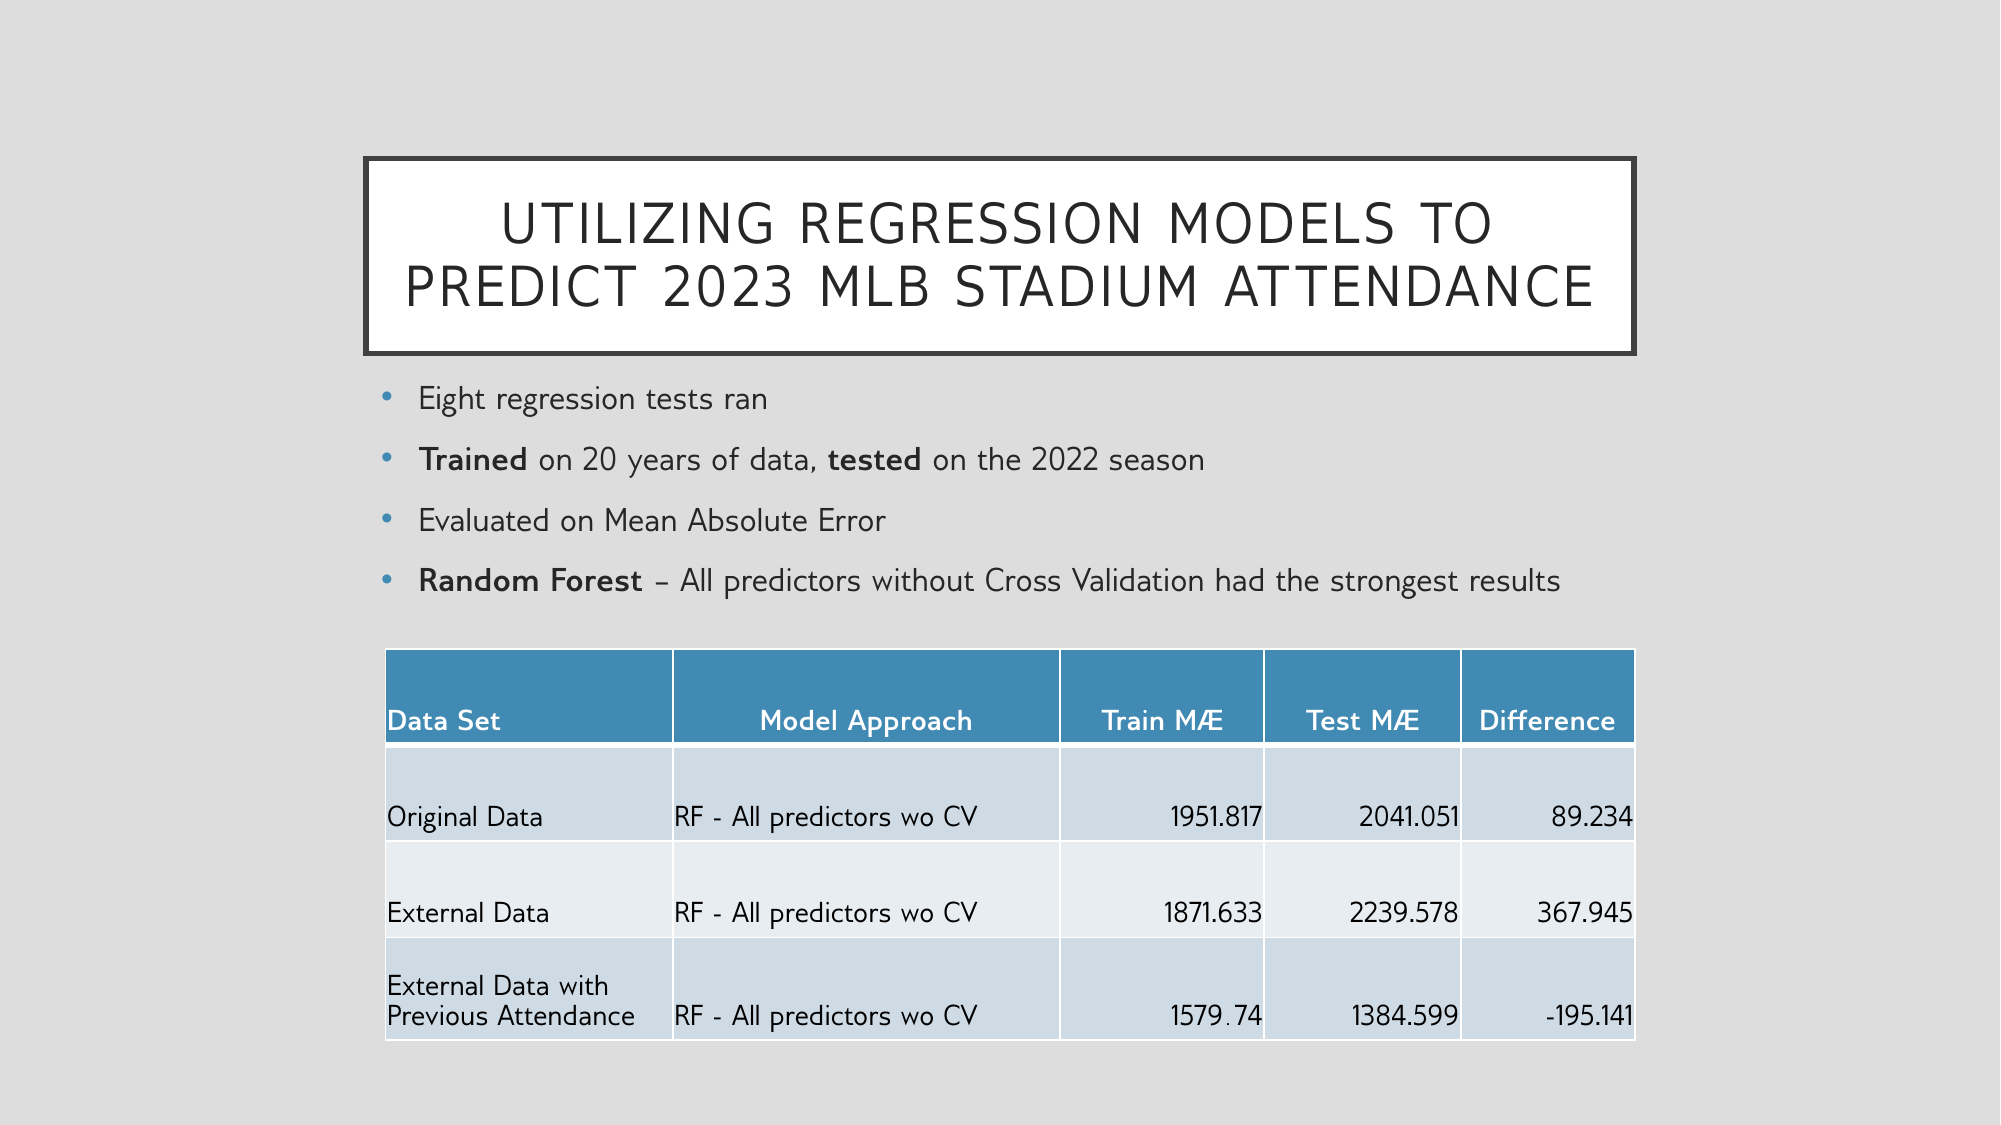

# Utilizing Regression Models to Predict 2023 MLB stadium attendance
Eight regression tests ran
Trained on 20 years of data, tested on the 2022 season
Evaluated on Mean Absolute Error
Random Forest – All predictors without Cross Validation had the strongest results

| Data Set | Model Approach | Train MAE | Test MAE | Difference |
| --- | --- | --- | --- | --- |
| Original Data | RF - All predictors wo CV | 1951.817 | 2041.051 | 89.234 |
| External Data | RF - All predictors wo CV | 1871.633 | 2239.578 | 367.945 |
| External Data with Previous Attendance | RF - All predictors wo CV | 1579.74 | 1384.599 | -195.141 |